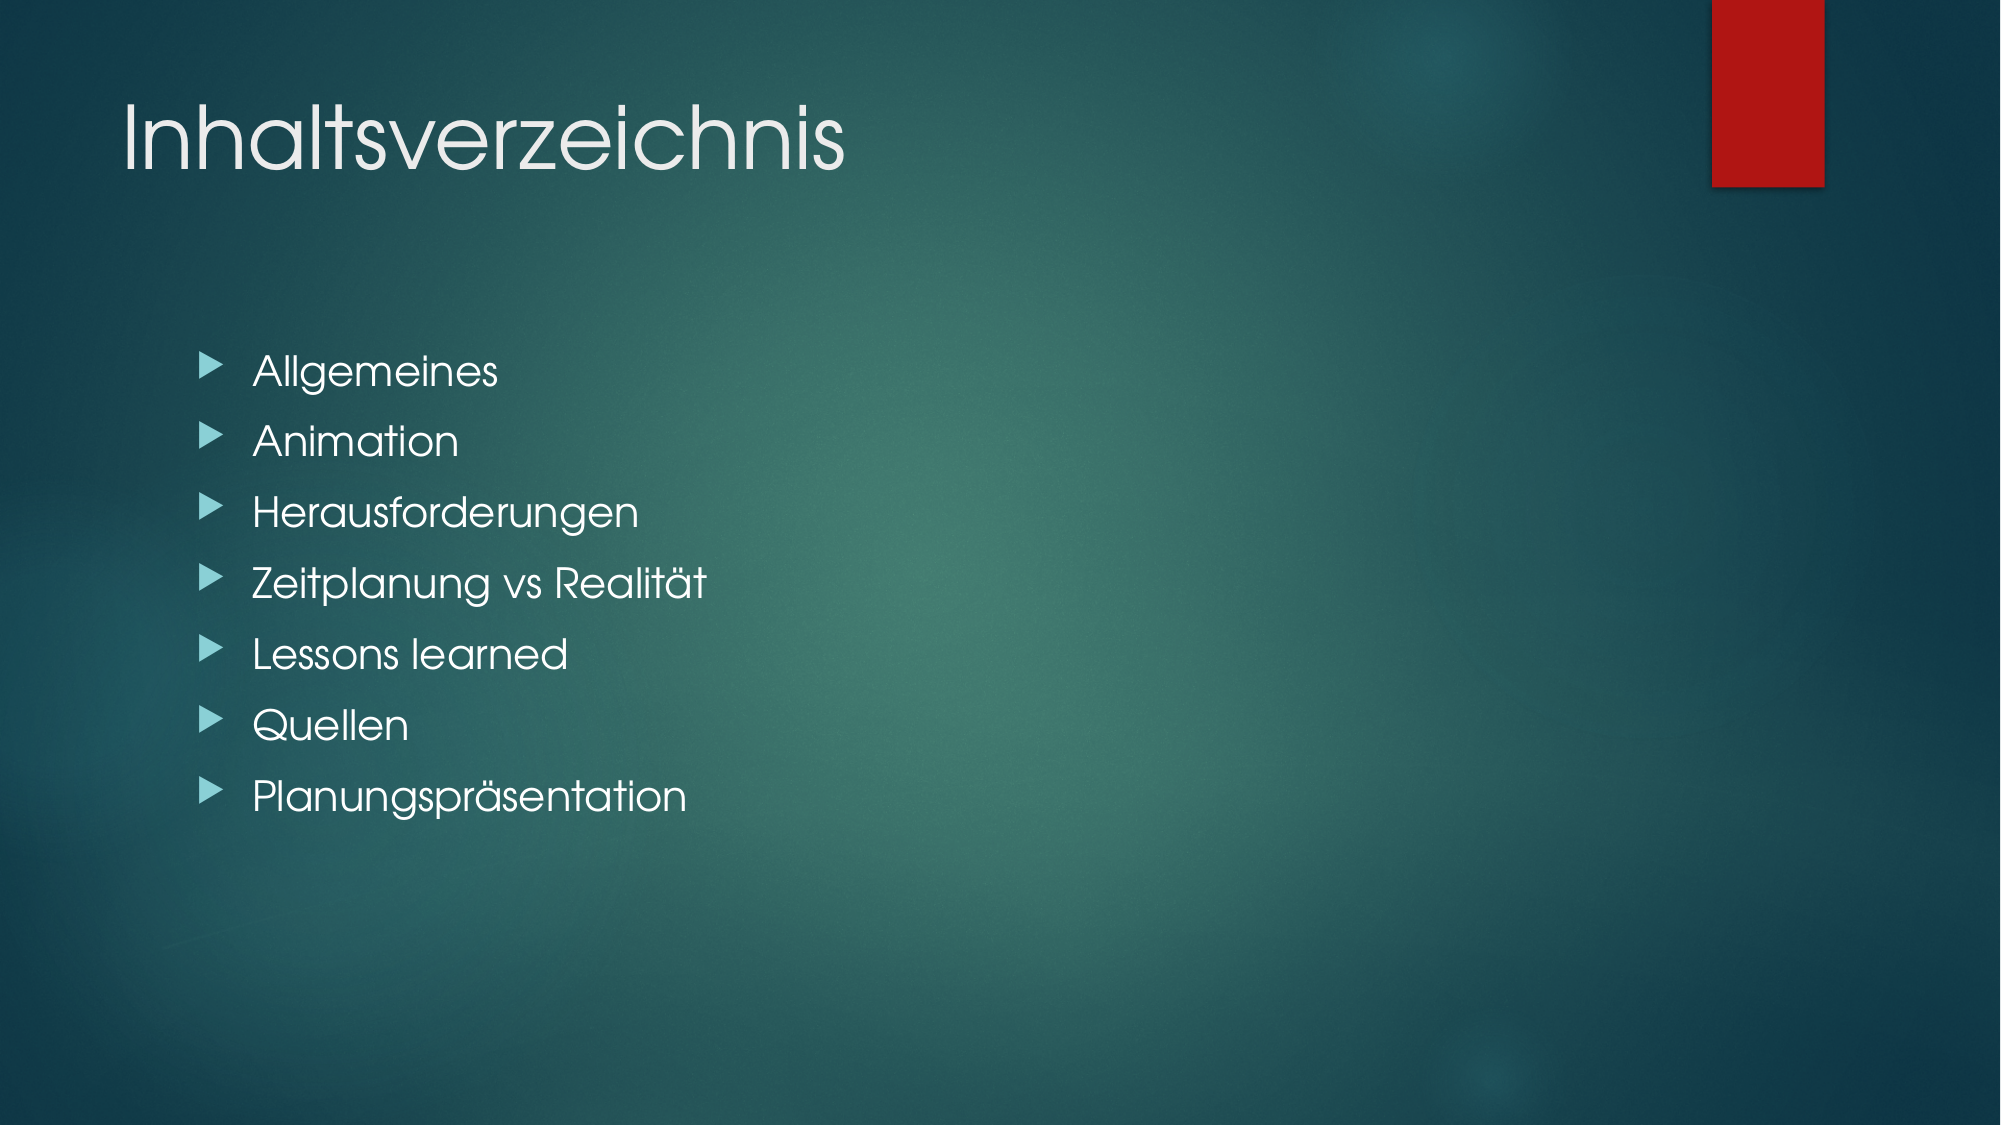

# Inhaltsverzeichnis
Allgemeines
Animation
Herausforderungen
Zeitplanung vs Realität
Lessons learned
Quellen
Planungspräsentation